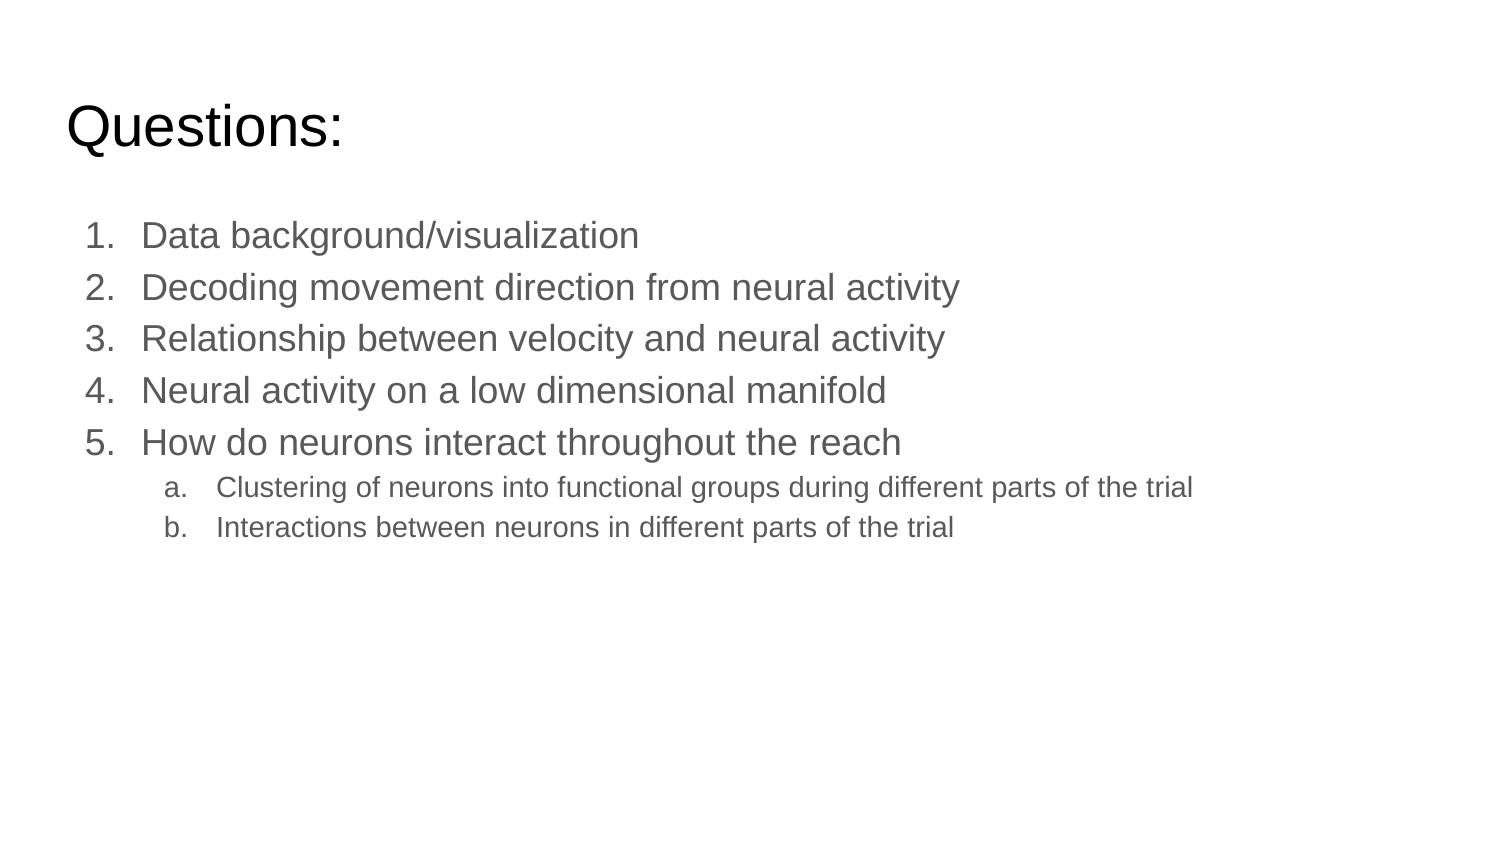

# Questions:
Data background/visualization
Decoding movement direction from neural activity
Relationship between velocity and neural activity
Neural activity on a low dimensional manifold
How do neurons interact throughout the reach
Clustering of neurons into functional groups during different parts of the trial
Interactions between neurons in different parts of the trial